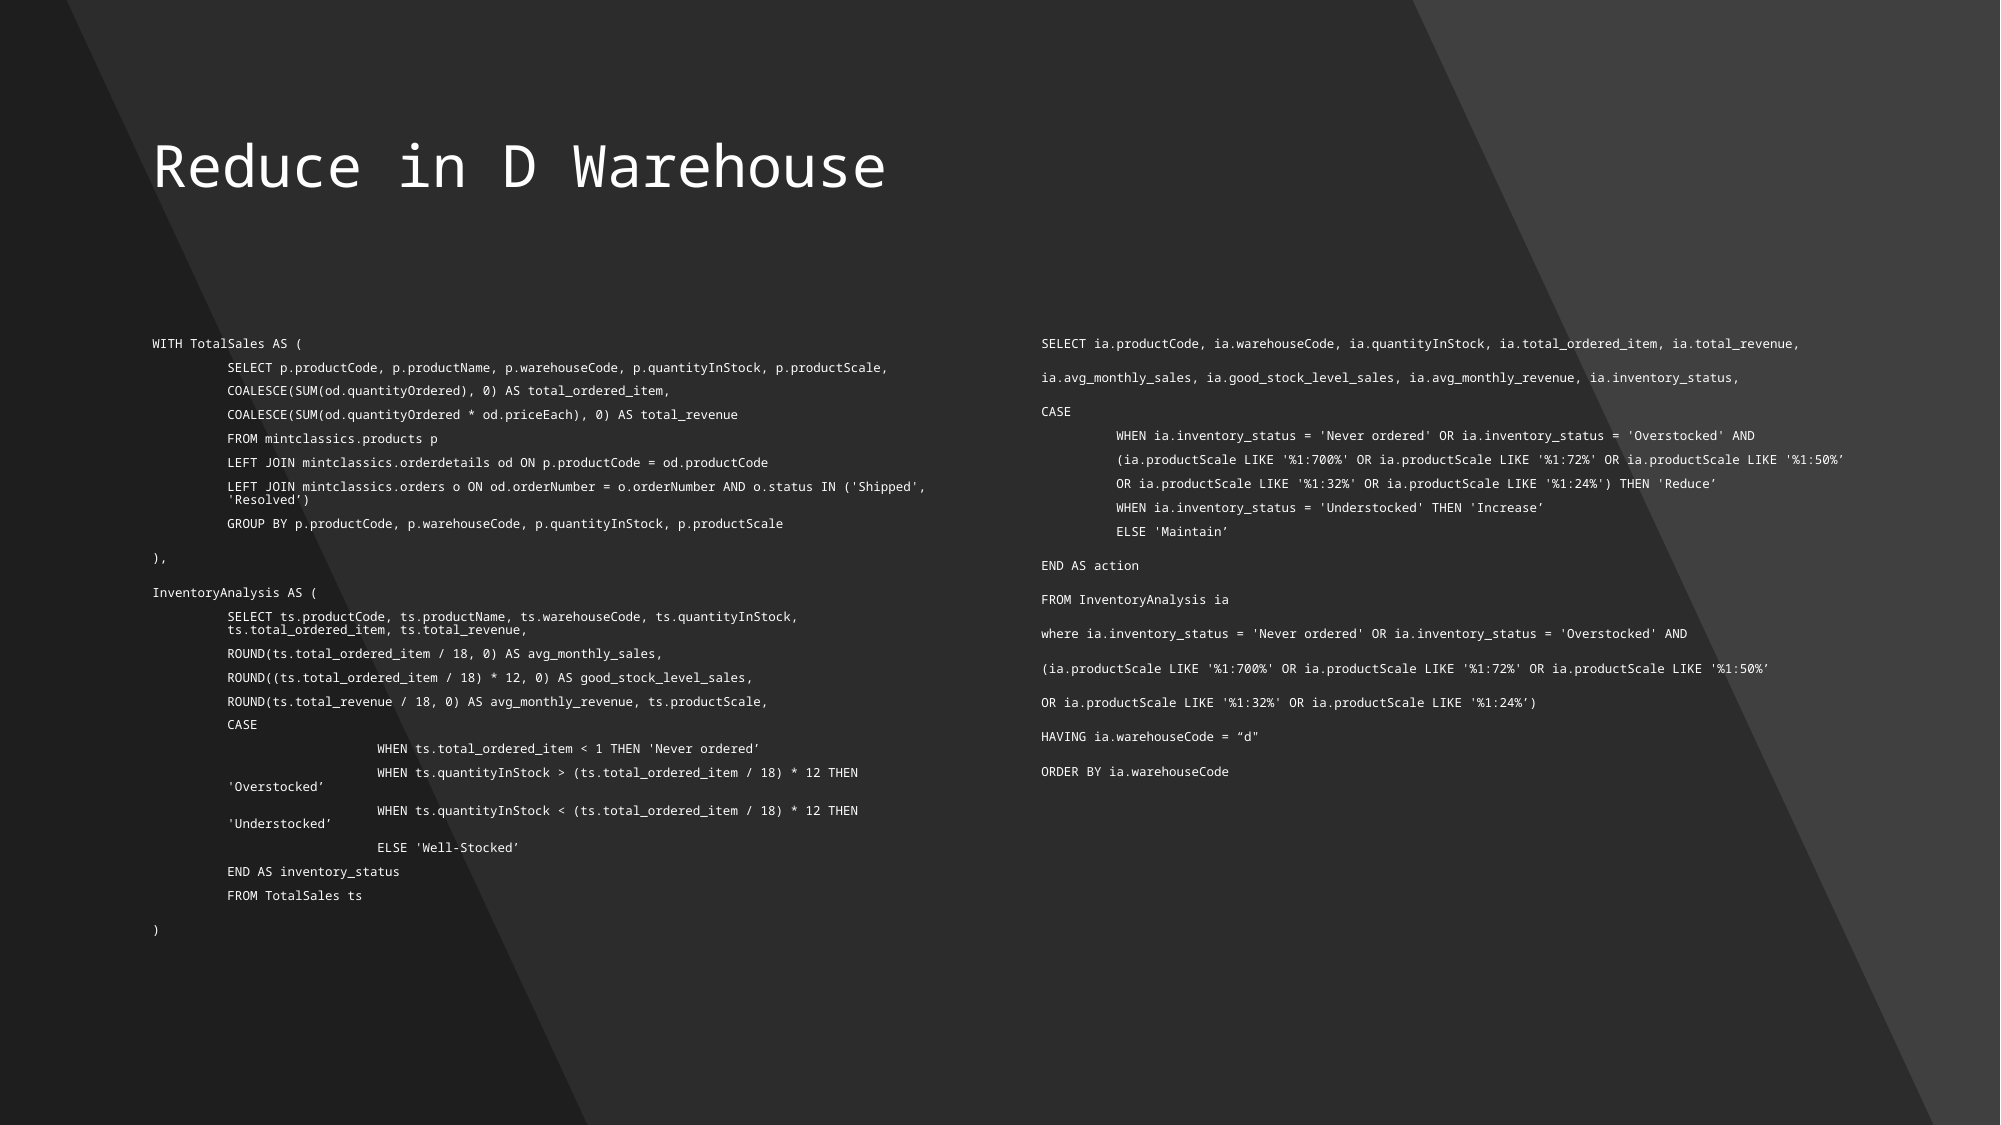

# Reduce in D Warehouse
WITH TotalSales AS (
SELECT p.productCode, p.productName, p.warehouseCode, p.quantityInStock, p.productScale,
COALESCE(SUM(od.quantityOrdered), 0) AS total_ordered_item,
COALESCE(SUM(od.quantityOrdered * od.priceEach), 0) AS total_revenue
FROM mintclassics.products p
LEFT JOIN mintclassics.orderdetails od ON p.productCode = od.productCode
LEFT JOIN mintclassics.orders o ON od.orderNumber = o.orderNumber AND o.status IN ('Shipped', 'Resolved’)
GROUP BY p.productCode, p.warehouseCode, p.quantityInStock, p.productScale
),
InventoryAnalysis AS (
SELECT ts.productCode, ts.productName, ts.warehouseCode, ts.quantityInStock, ts.total_ordered_item, ts.total_revenue,
ROUND(ts.total_ordered_item / 18, 0) AS avg_monthly_sales,
ROUND((ts.total_ordered_item / 18) * 12, 0) AS good_stock_level_sales,
ROUND(ts.total_revenue / 18, 0) AS avg_monthly_revenue, ts.productScale,
CASE
    	WHEN ts.total_ordered_item < 1 THEN 'Never ordered’
	WHEN ts.quantityInStock > (ts.total_ordered_item / 18) * 12 THEN 'Overstocked’
	WHEN ts.quantityInStock < (ts.total_ordered_item / 18) * 12 THEN 'Understocked’
	ELSE 'Well-Stocked’
END AS inventory_status
FROM TotalSales ts
)
SELECT ia.productCode, ia.warehouseCode, ia.quantityInStock, ia.total_ordered_item, ia.total_revenue,
ia.avg_monthly_sales, ia.good_stock_level_sales, ia.avg_monthly_revenue, ia.inventory_status,
CASE
WHEN ia.inventory_status = 'Never ordered' OR ia.inventory_status = 'Overstocked' AND
(ia.productScale LIKE '%1:700%' OR ia.productScale LIKE '%1:72%' OR ia.productScale LIKE '%1:50%’
OR ia.productScale LIKE '%1:32%' OR ia.productScale LIKE '%1:24%') THEN 'Reduce’
WHEN ia.inventory_status = 'Understocked' THEN 'Increase’
ELSE 'Maintain’
END AS action
FROM InventoryAnalysis ia
where ia.inventory_status = 'Never ordered' OR ia.inventory_status = 'Overstocked' AND
(ia.productScale LIKE '%1:700%' OR ia.productScale LIKE '%1:72%' OR ia.productScale LIKE '%1:50%’
OR ia.productScale LIKE '%1:32%' OR ia.productScale LIKE '%1:24%’)
HAVING ia.warehouseCode = “d"
ORDER BY ia.warehouseCode